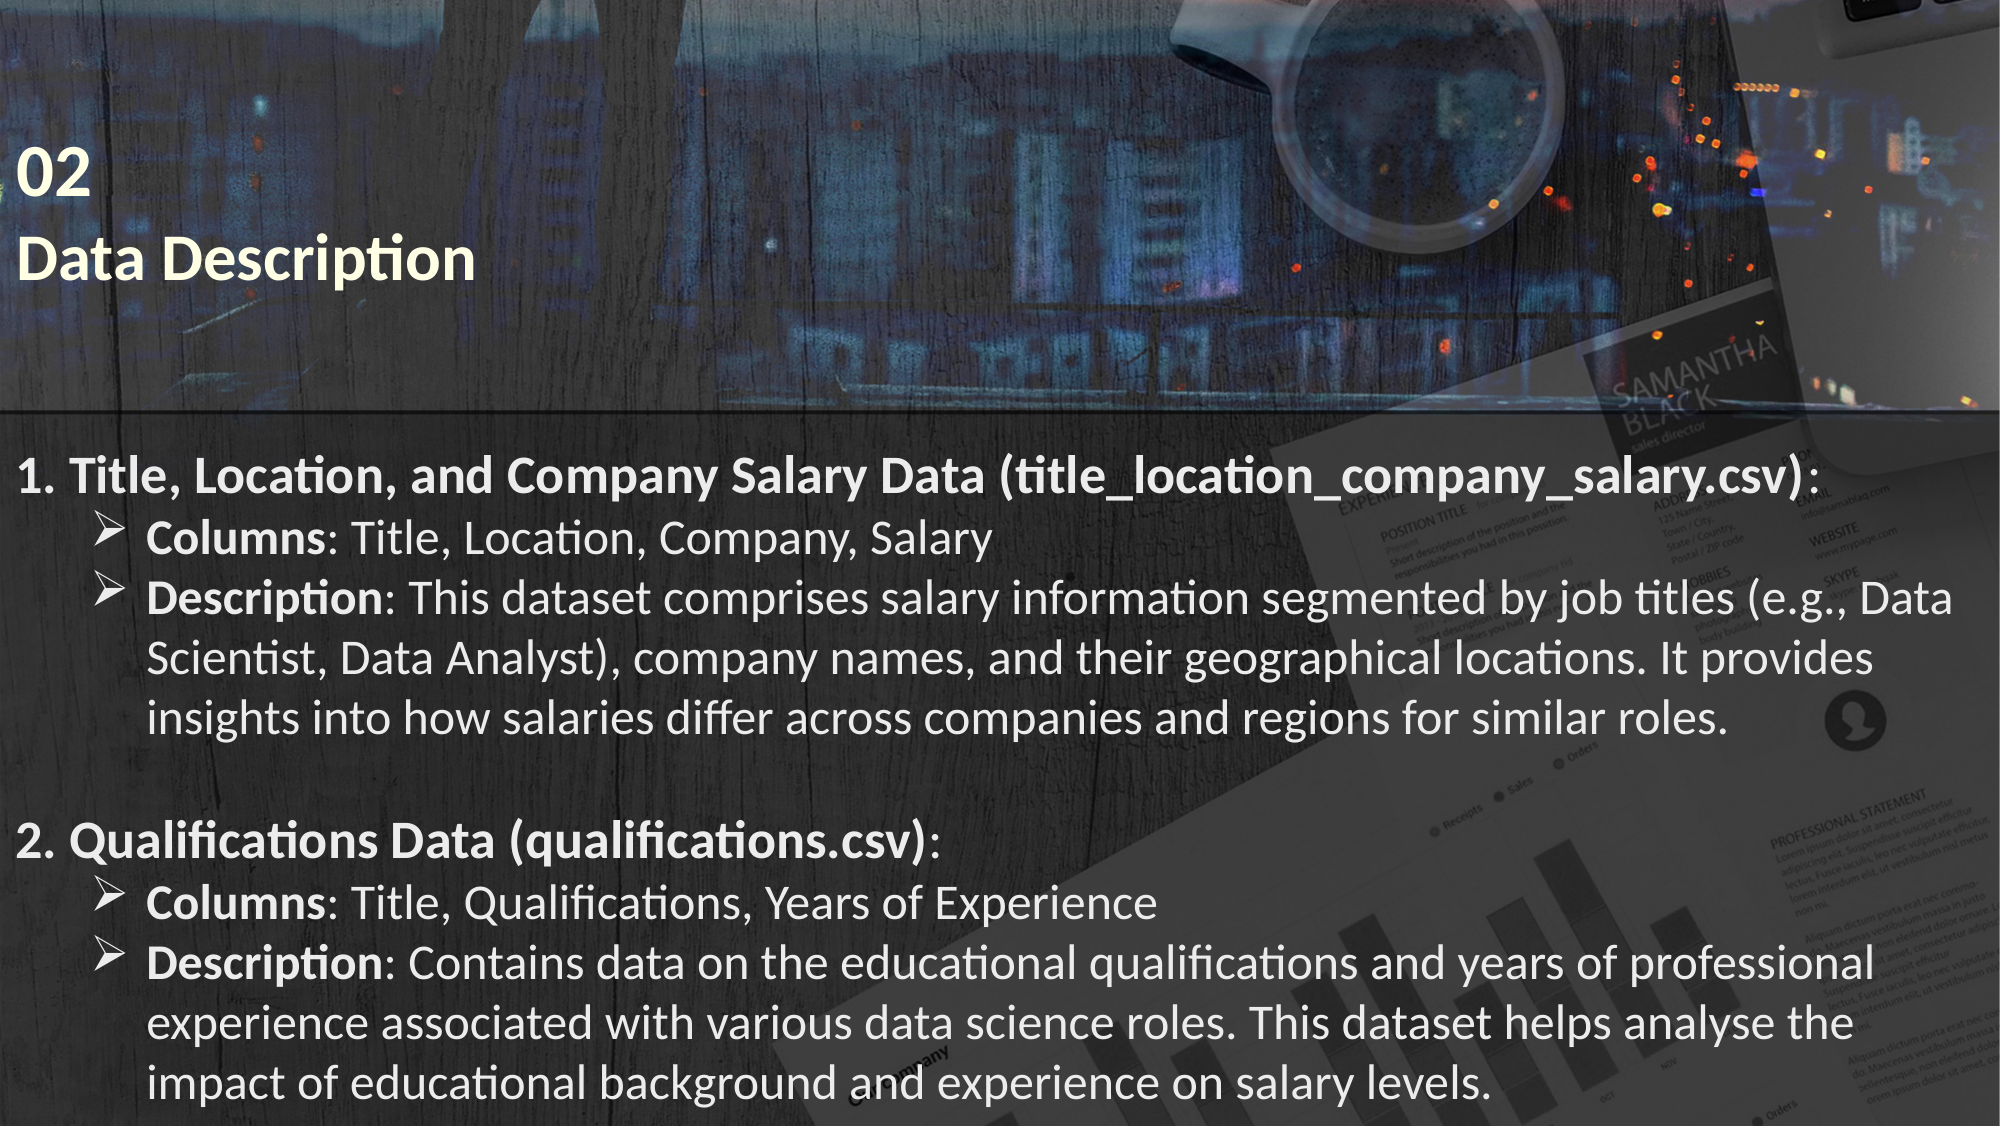

02
Data Description
1. Title, Location, and Company Salary Data (title_location_company_salary.csv):
Columns: Title, Location, Company, Salary
Description: This dataset comprises salary information segmented by job titles (e.g., Data Scientist, Data Analyst), company names, and their geographical locations. It provides         insights into how salaries differ across companies and regions for similar roles.

2. Qualifications Data (qualifications.csv):
Columns: Title, Qualifications, Years of Experience
Description: Contains data on the educational qualifications and years of professional        experience associated with various data science roles. This dataset helps analyse the           impact of educational background and experience on salary levels.